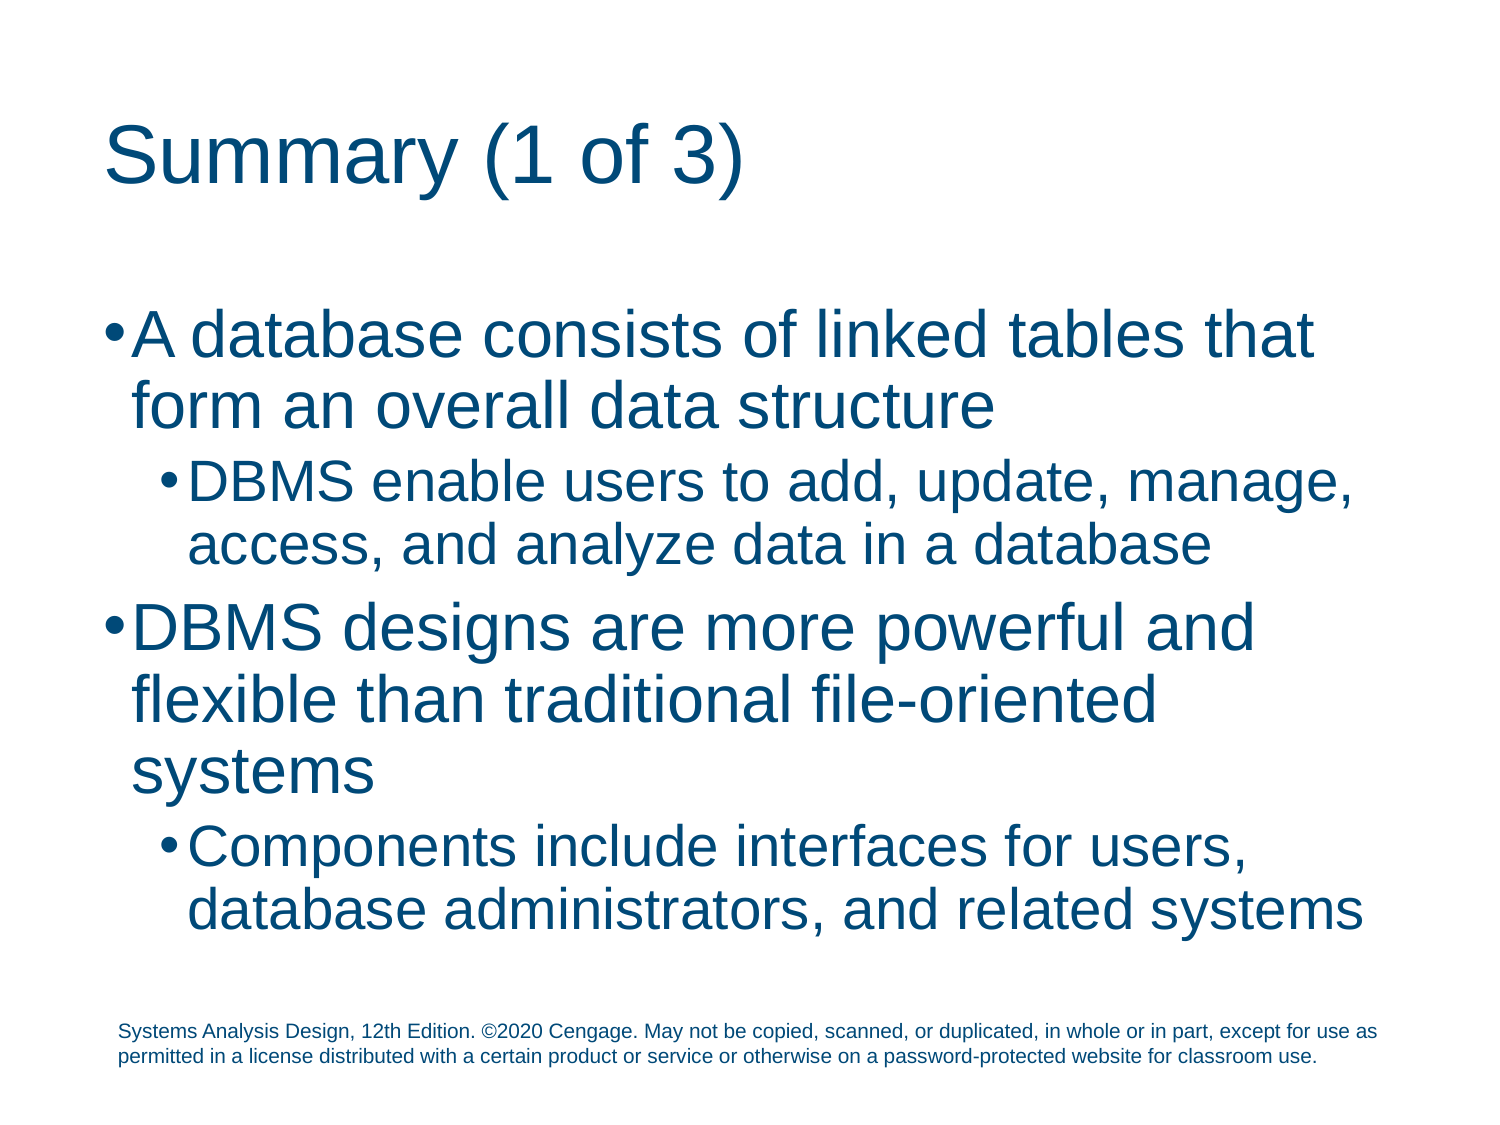

# Summary (1 of 3)
A database consists of linked tables that form an overall data structure
DBMS enable users to add, update, manage, access, and analyze data in a database
DBMS designs are more powerful and flexible than traditional file-oriented systems
Components include interfaces for users, database administrators, and related systems
Systems Analysis Design, 12th Edition. ©2020 Cengage. May not be copied, scanned, or duplicated, in whole or in part, except for use as permitted in a license distributed with a certain product or service or otherwise on a password-protected website for classroom use.